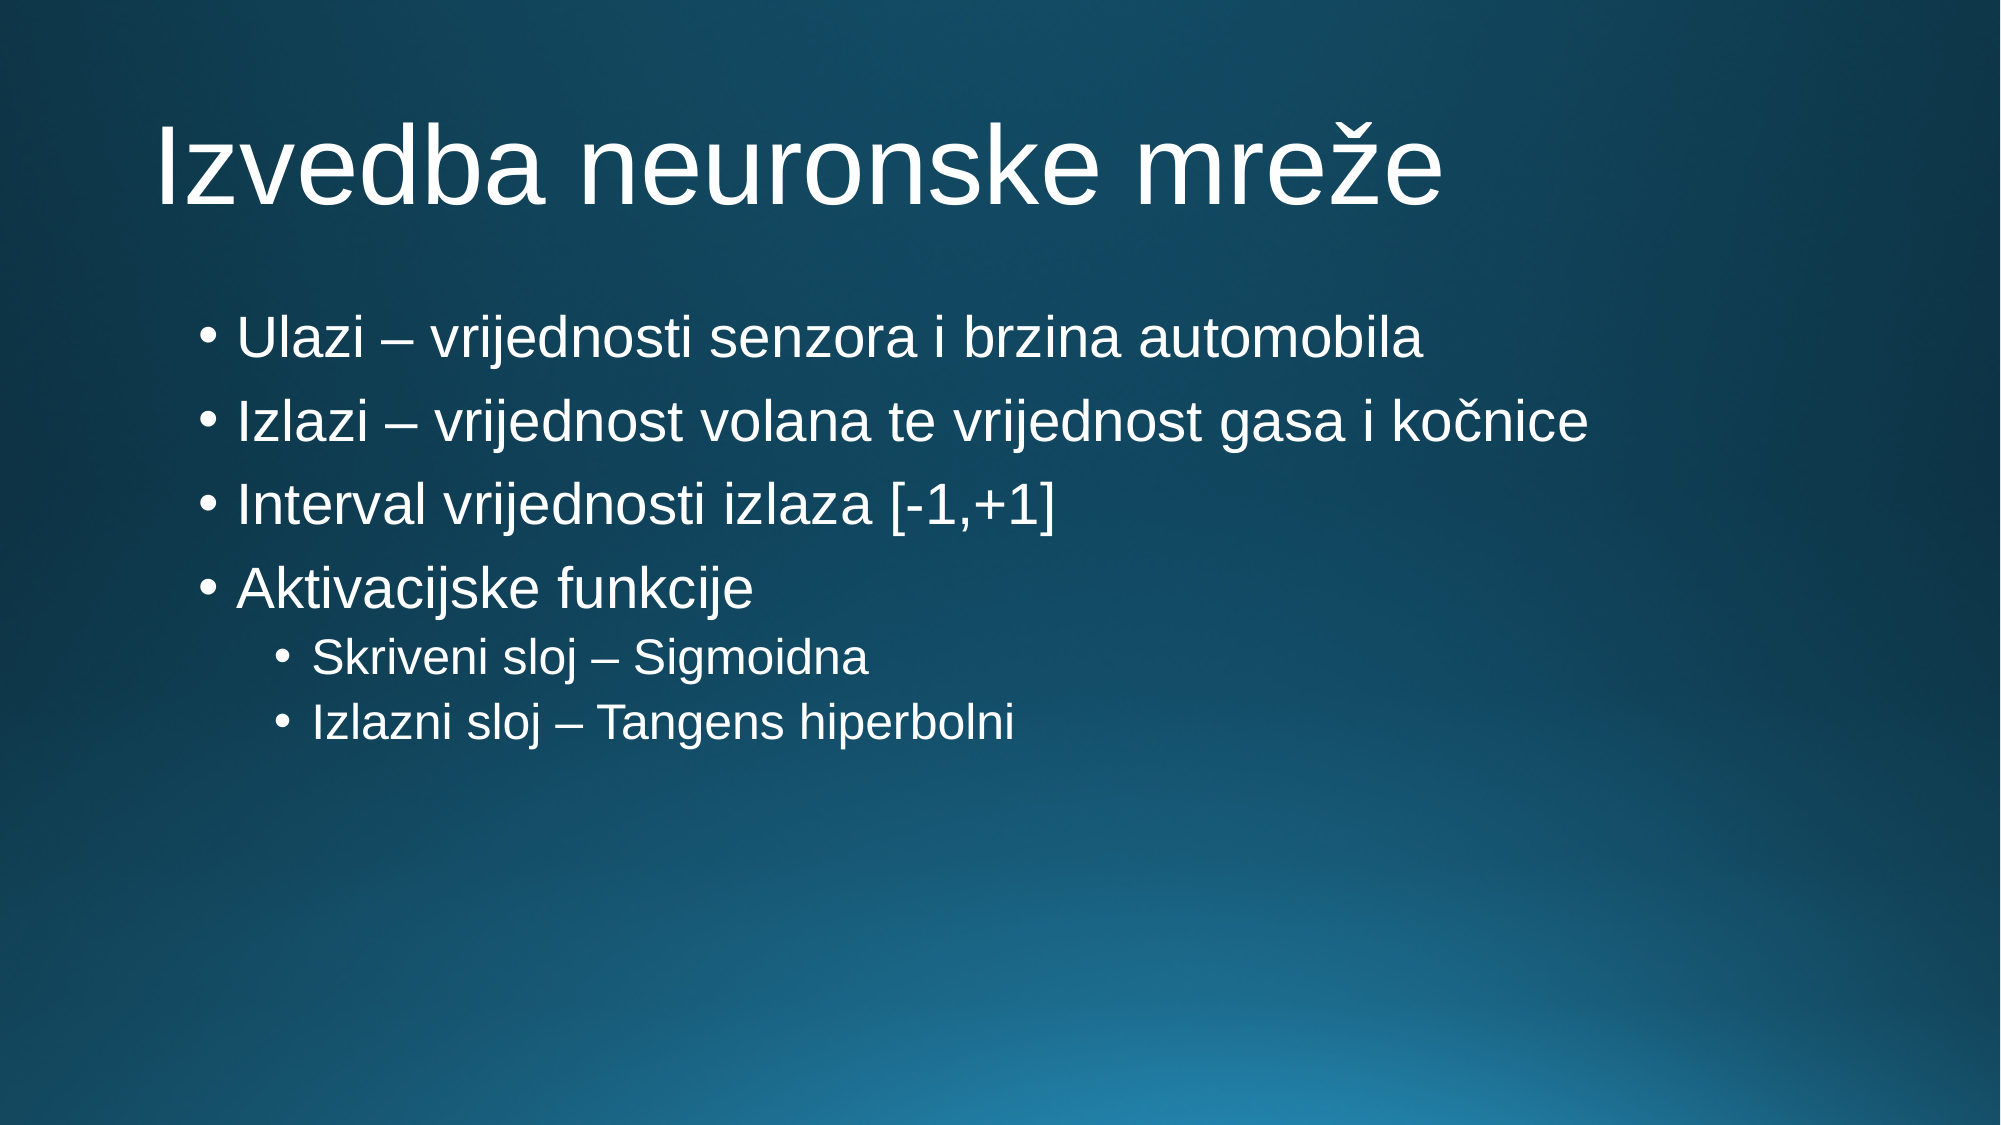

# Izvedba neuronske mreže
Ulazi – vrijednosti senzora i brzina automobila
Izlazi – vrijednost volana te vrijednost gasa i kočnice
Interval vrijednosti izlaza [-1,+1]
Aktivacijske funkcije
Skriveni sloj – Sigmoidna
Izlazni sloj – Tangens hiperbolni